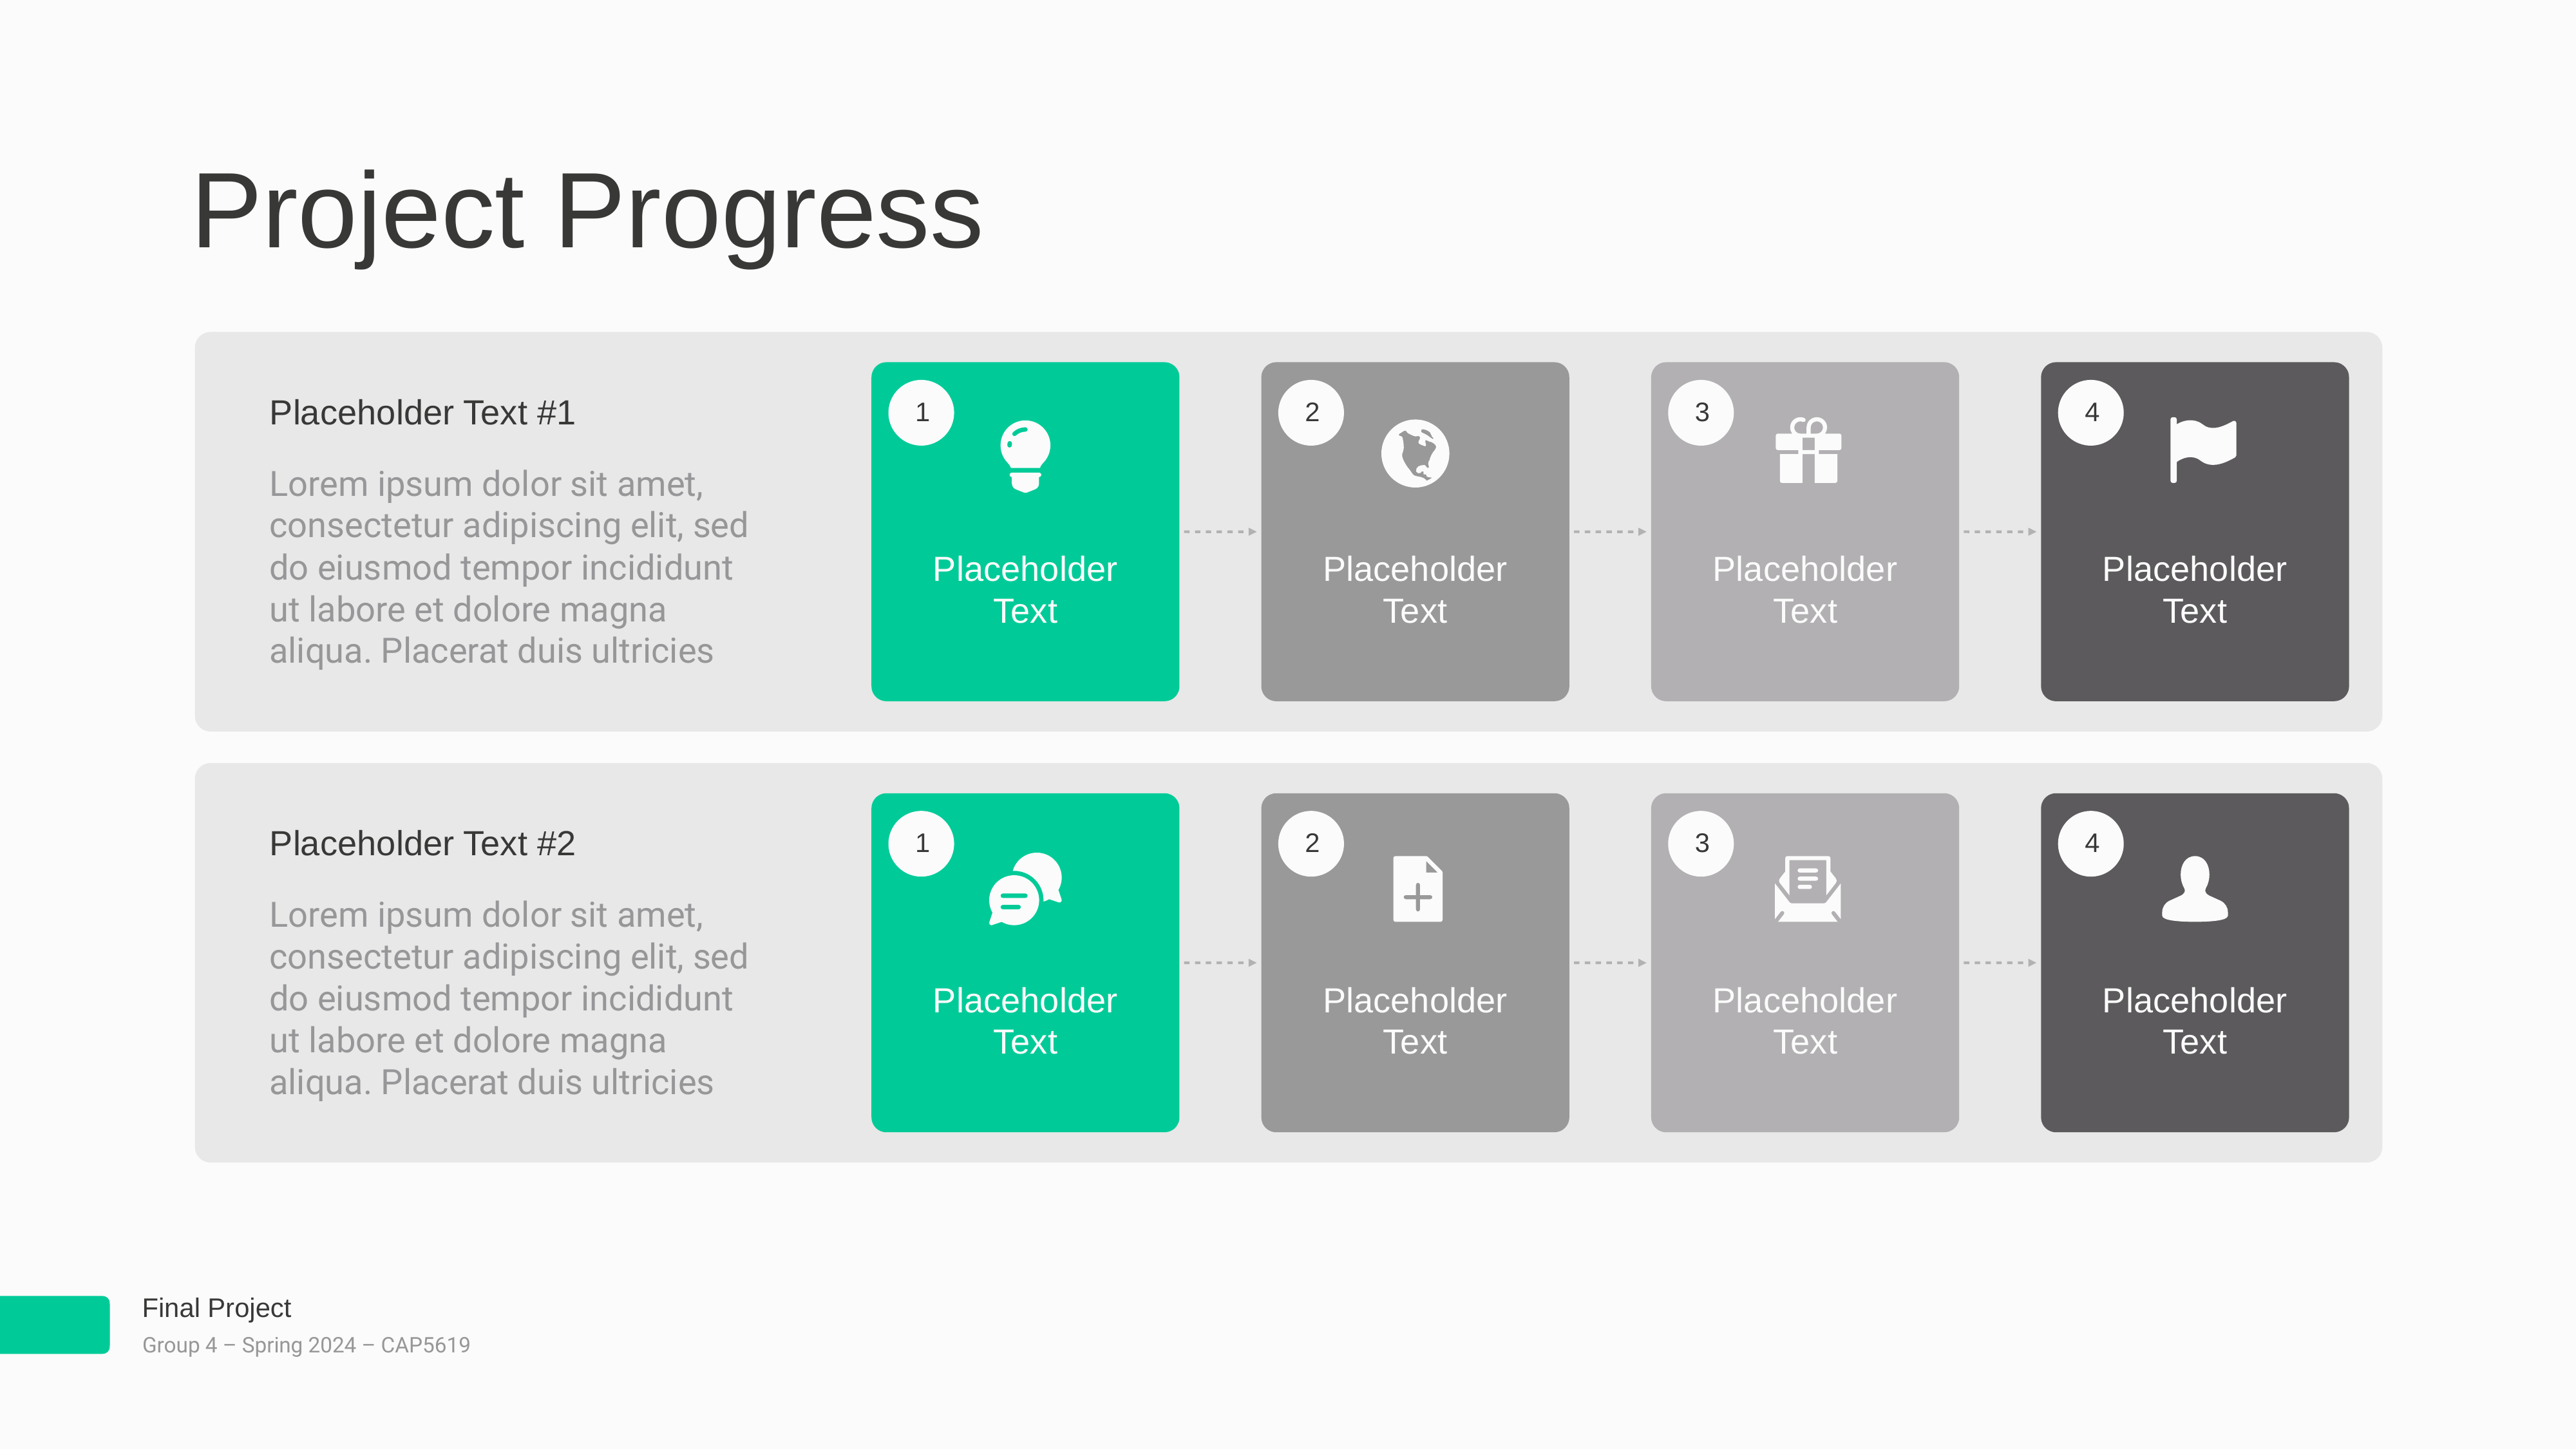

Project Progress

1

2

3

4
Placeholder Text #1

Lorem ipsum dolor sit amet, consectetur adipiscing elit, sed do eiusmod tempor incididunt ut labore et dolore magna aliqua. Placerat duis ultricies

Placeholder Text
Placeholder Text
Placeholder Text
Placeholder Text

Placeholder Text #2
1
2
3
4

Lorem ipsum dolor sit amet, consectetur adipiscing elit, sed do eiusmod tempor incididunt ut labore et dolore magna aliqua. Placerat duis ultricies

Placeholder Text
Placeholder Text
Placeholder Text
Placeholder Text